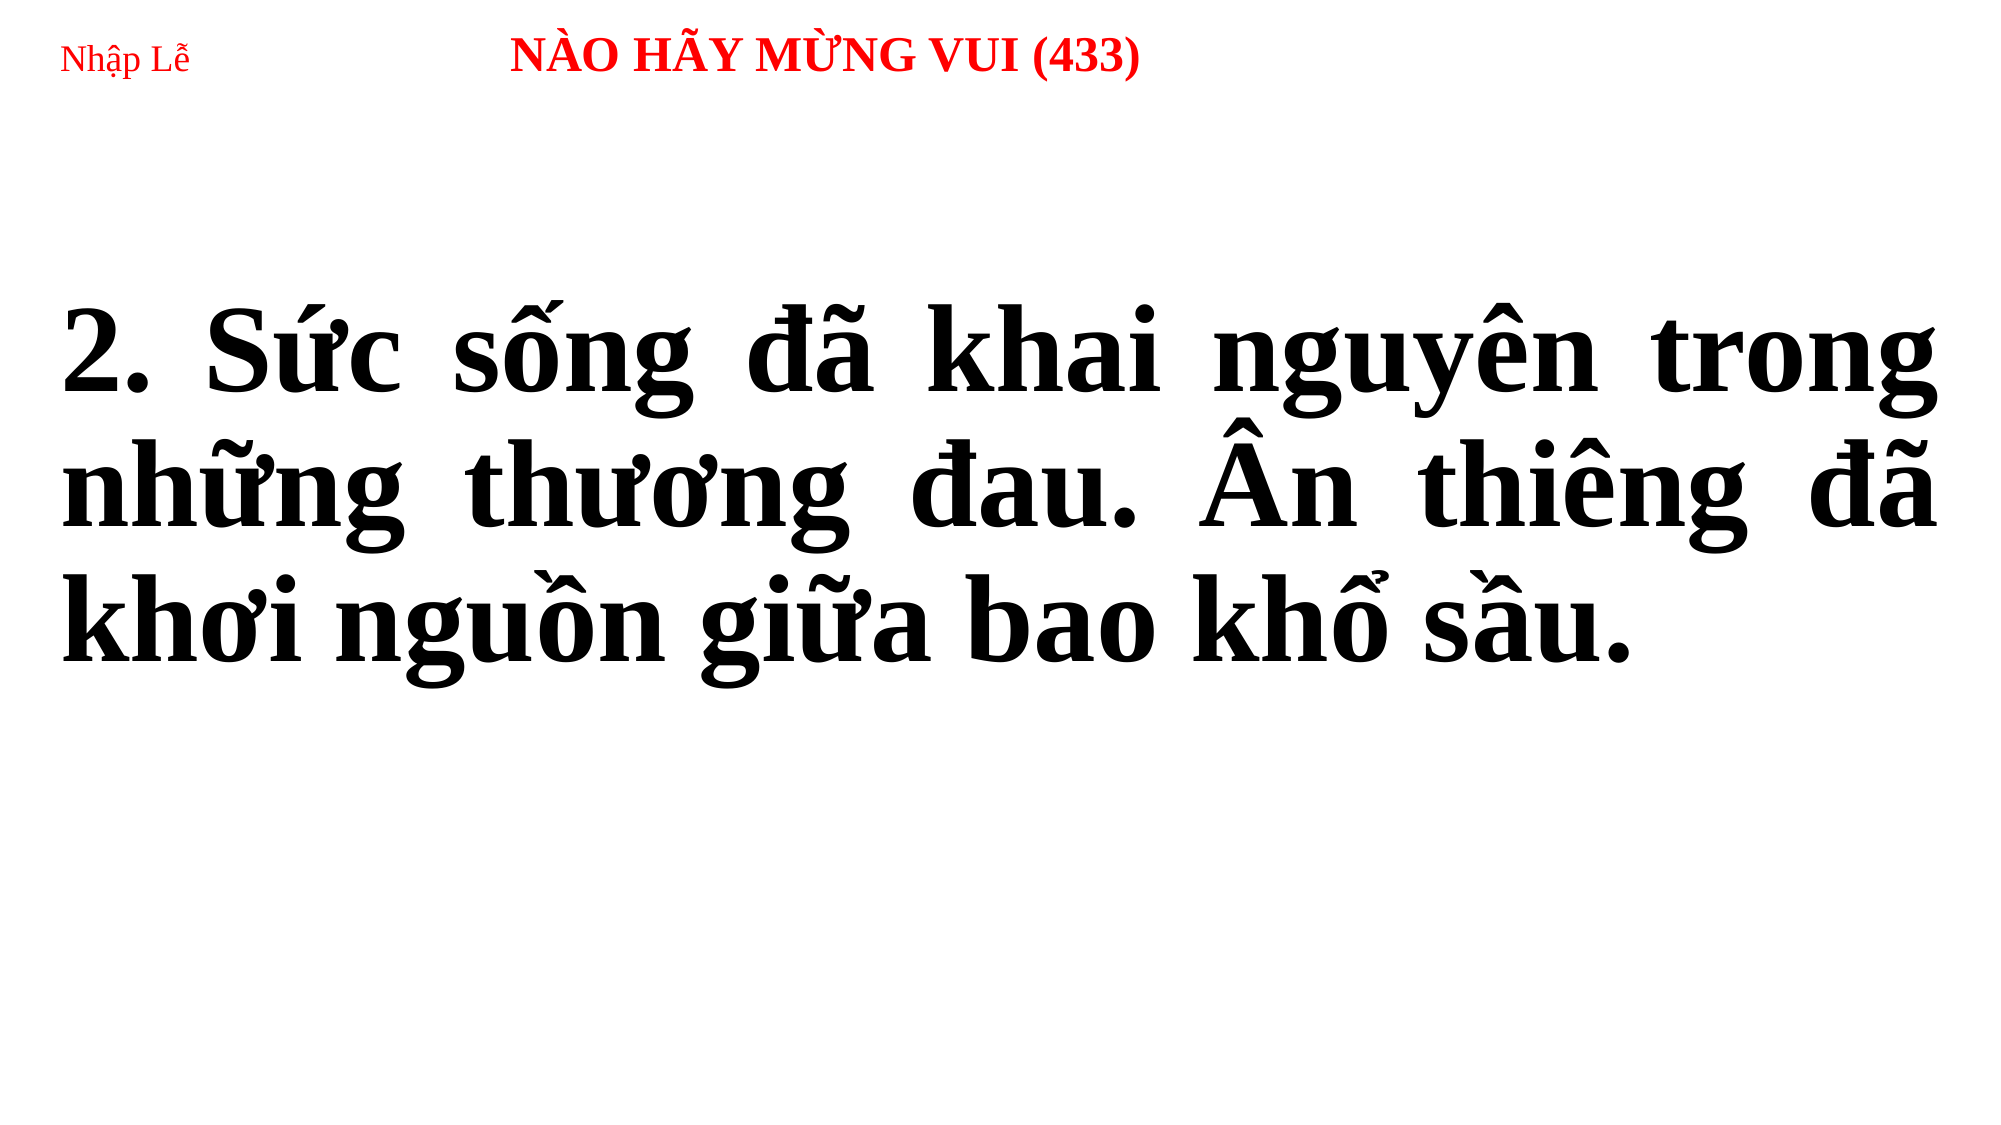

# Nhập Lễ              		NÀO HÃY MỪNG VUI (433)
2. Sức sống đã khai nguyên trong những thương đau. Ân thiêng đã khơi nguồn giữa bao khổ sầu.